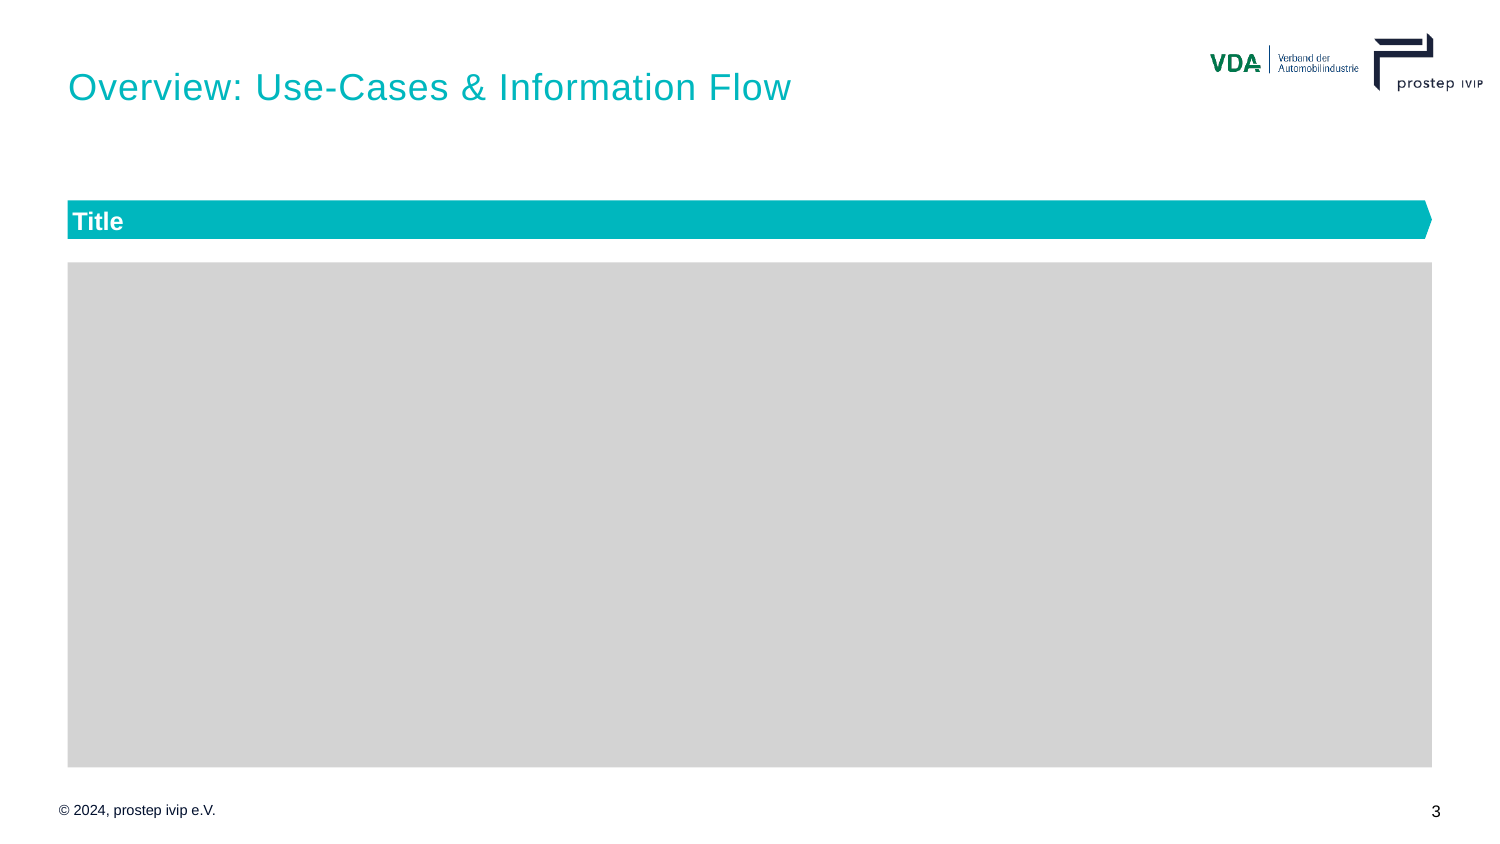

# Overview: Use-Cases & Information Flow
Title